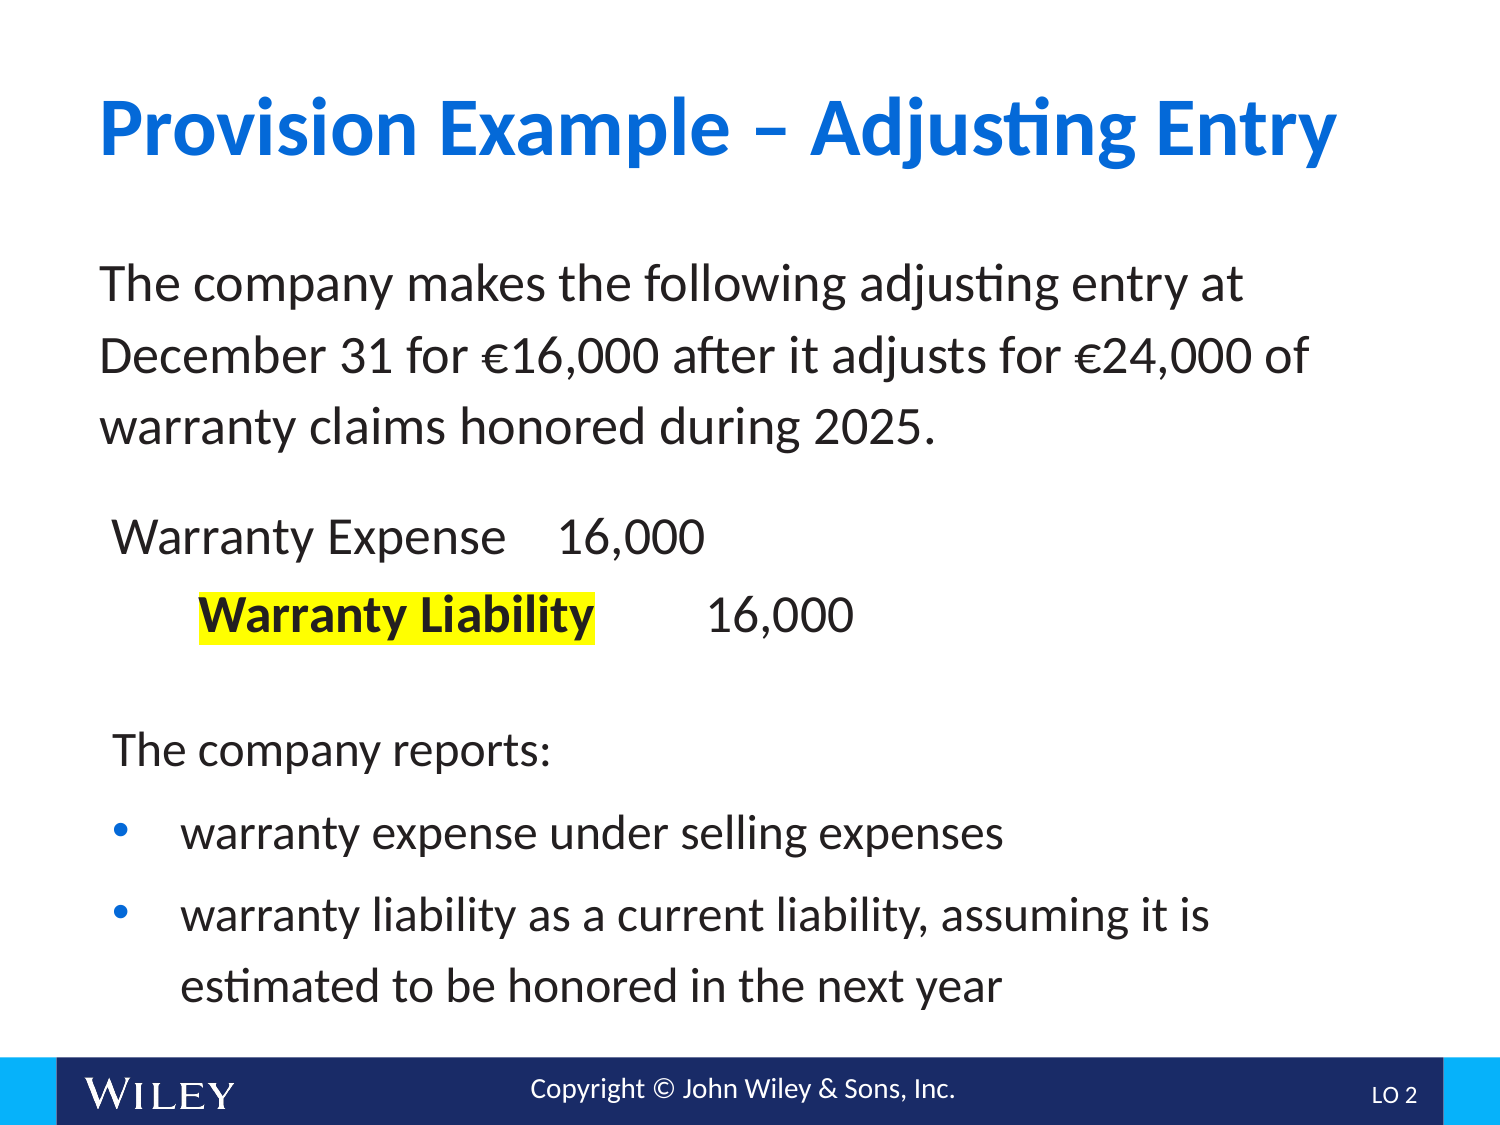

# Provision Example – Adjusting Entry
The company makes the following adjusting entry at December 31 for €16,000 after it adjusts for €24,000 of warranty claims honored during 2025.
Warranty Expense				16,000
Warranty Liability					16,000
The company reports:
warranty expense under selling expenses
warranty liability as a current liability, assuming it is estimated to be honored in the next year
L O 2